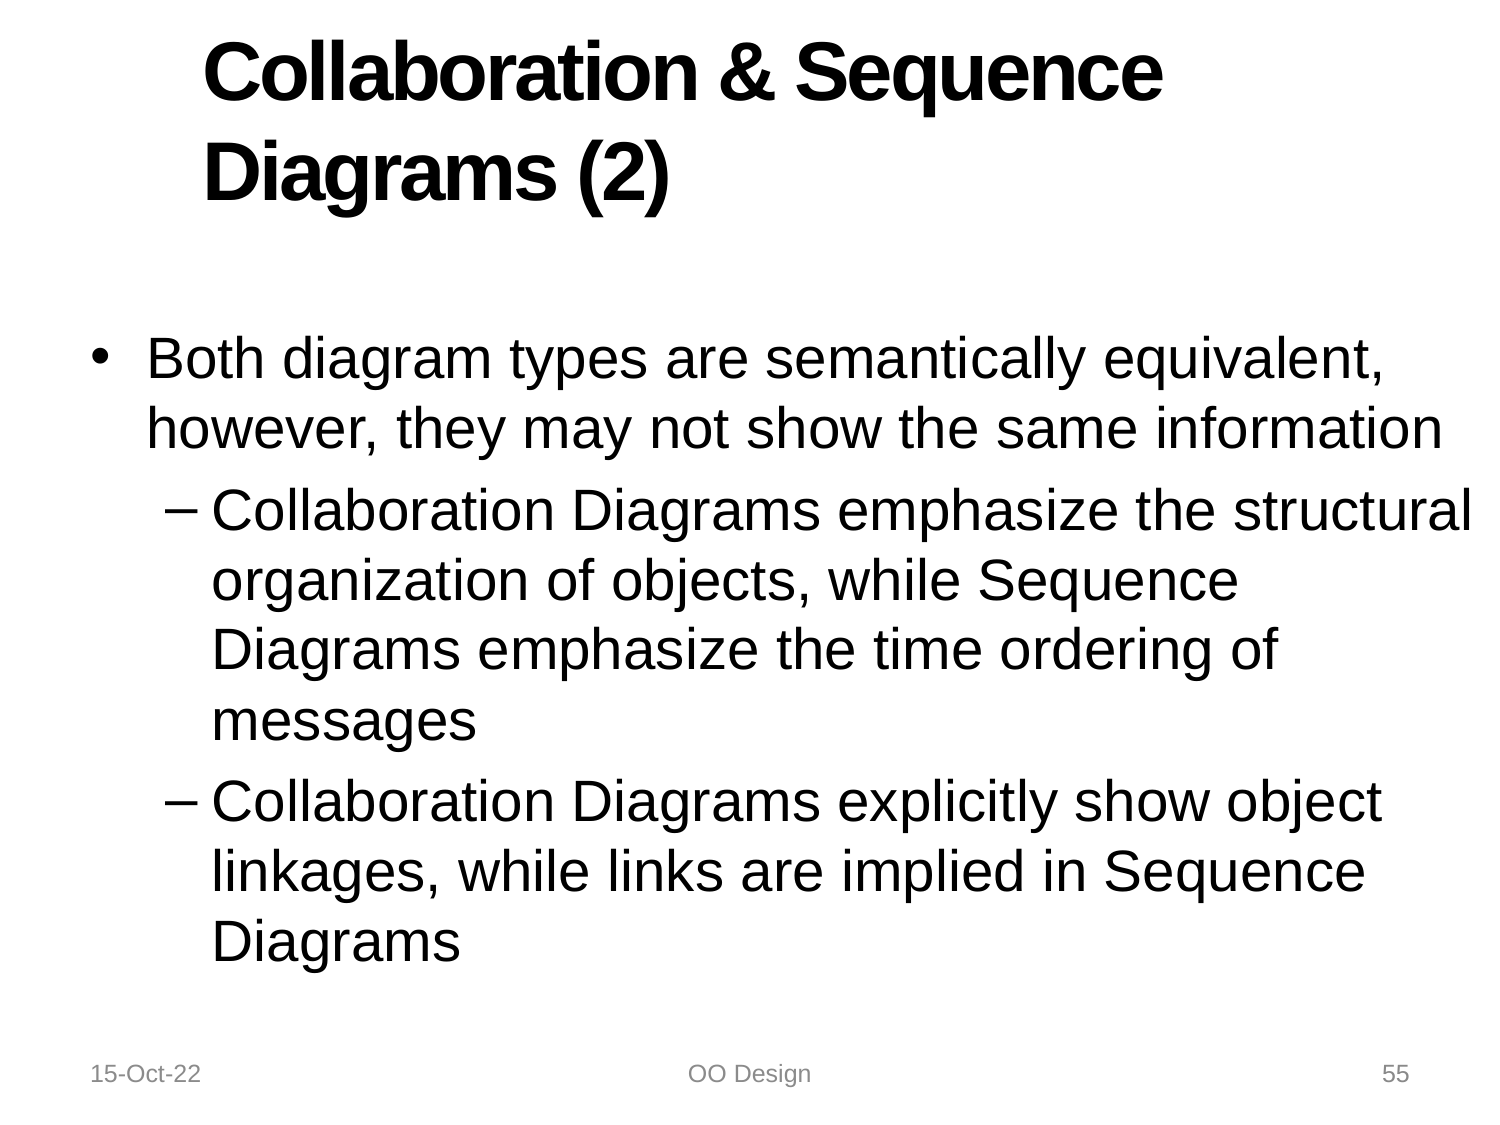

# Collaboration & Sequence Diagrams (2)
Both diagram types are semantically equivalent, however, they may not show the same information
Collaboration Diagrams emphasize the structural organization of objects, while Sequence Diagrams emphasize the time ordering of messages
Collaboration Diagrams explicitly show object linkages, while links are implied in Sequence Diagrams

15-Oct-22
OO Design
55